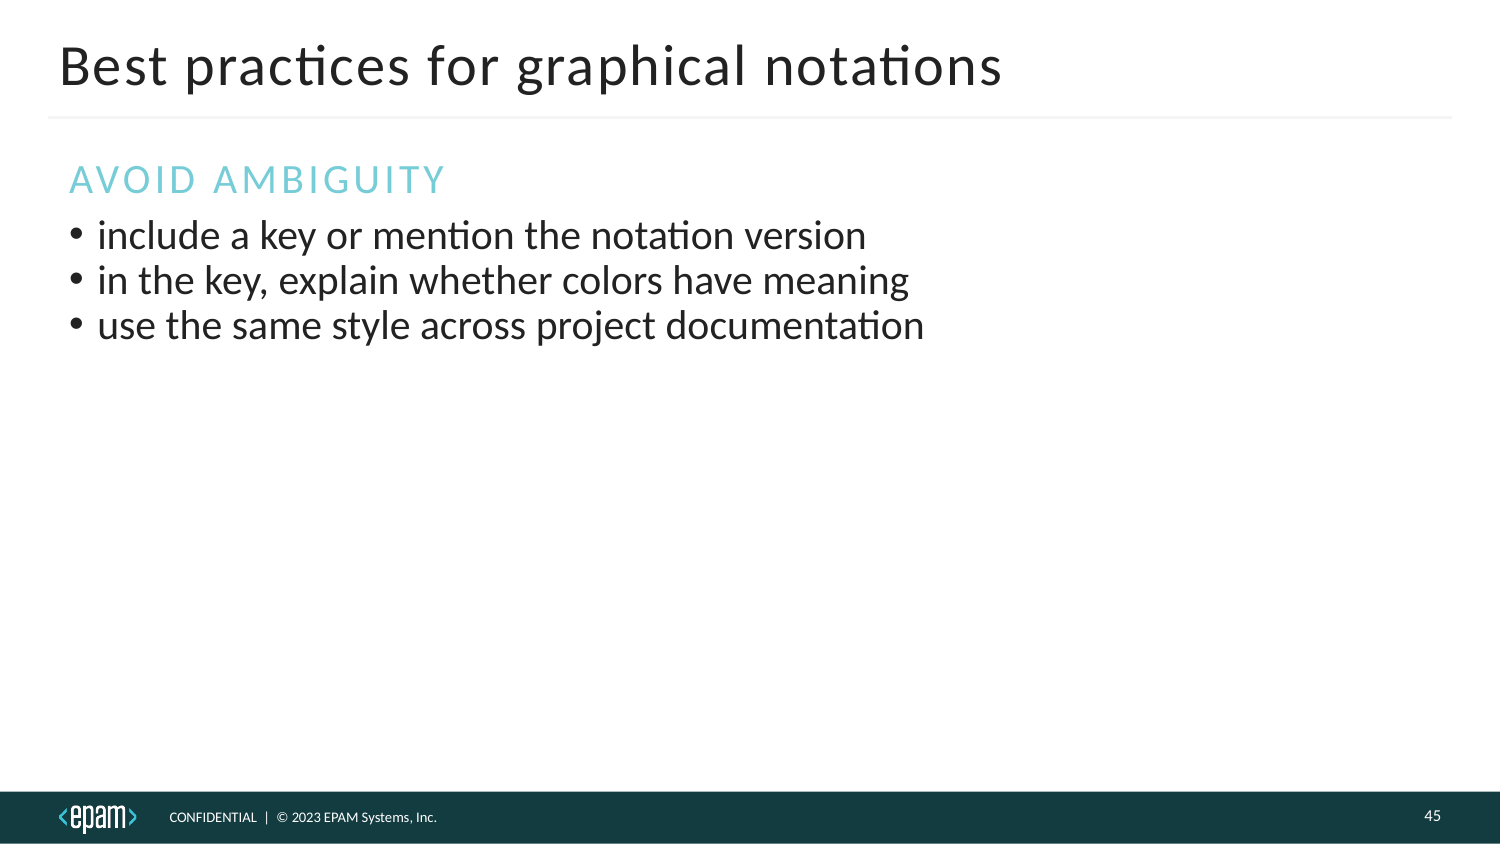

# Best practices for graphical notations
avoid ambiguity
include a key or mention the notation version
in the key, explain whether colors have meaning
use the same style across project documentation
45